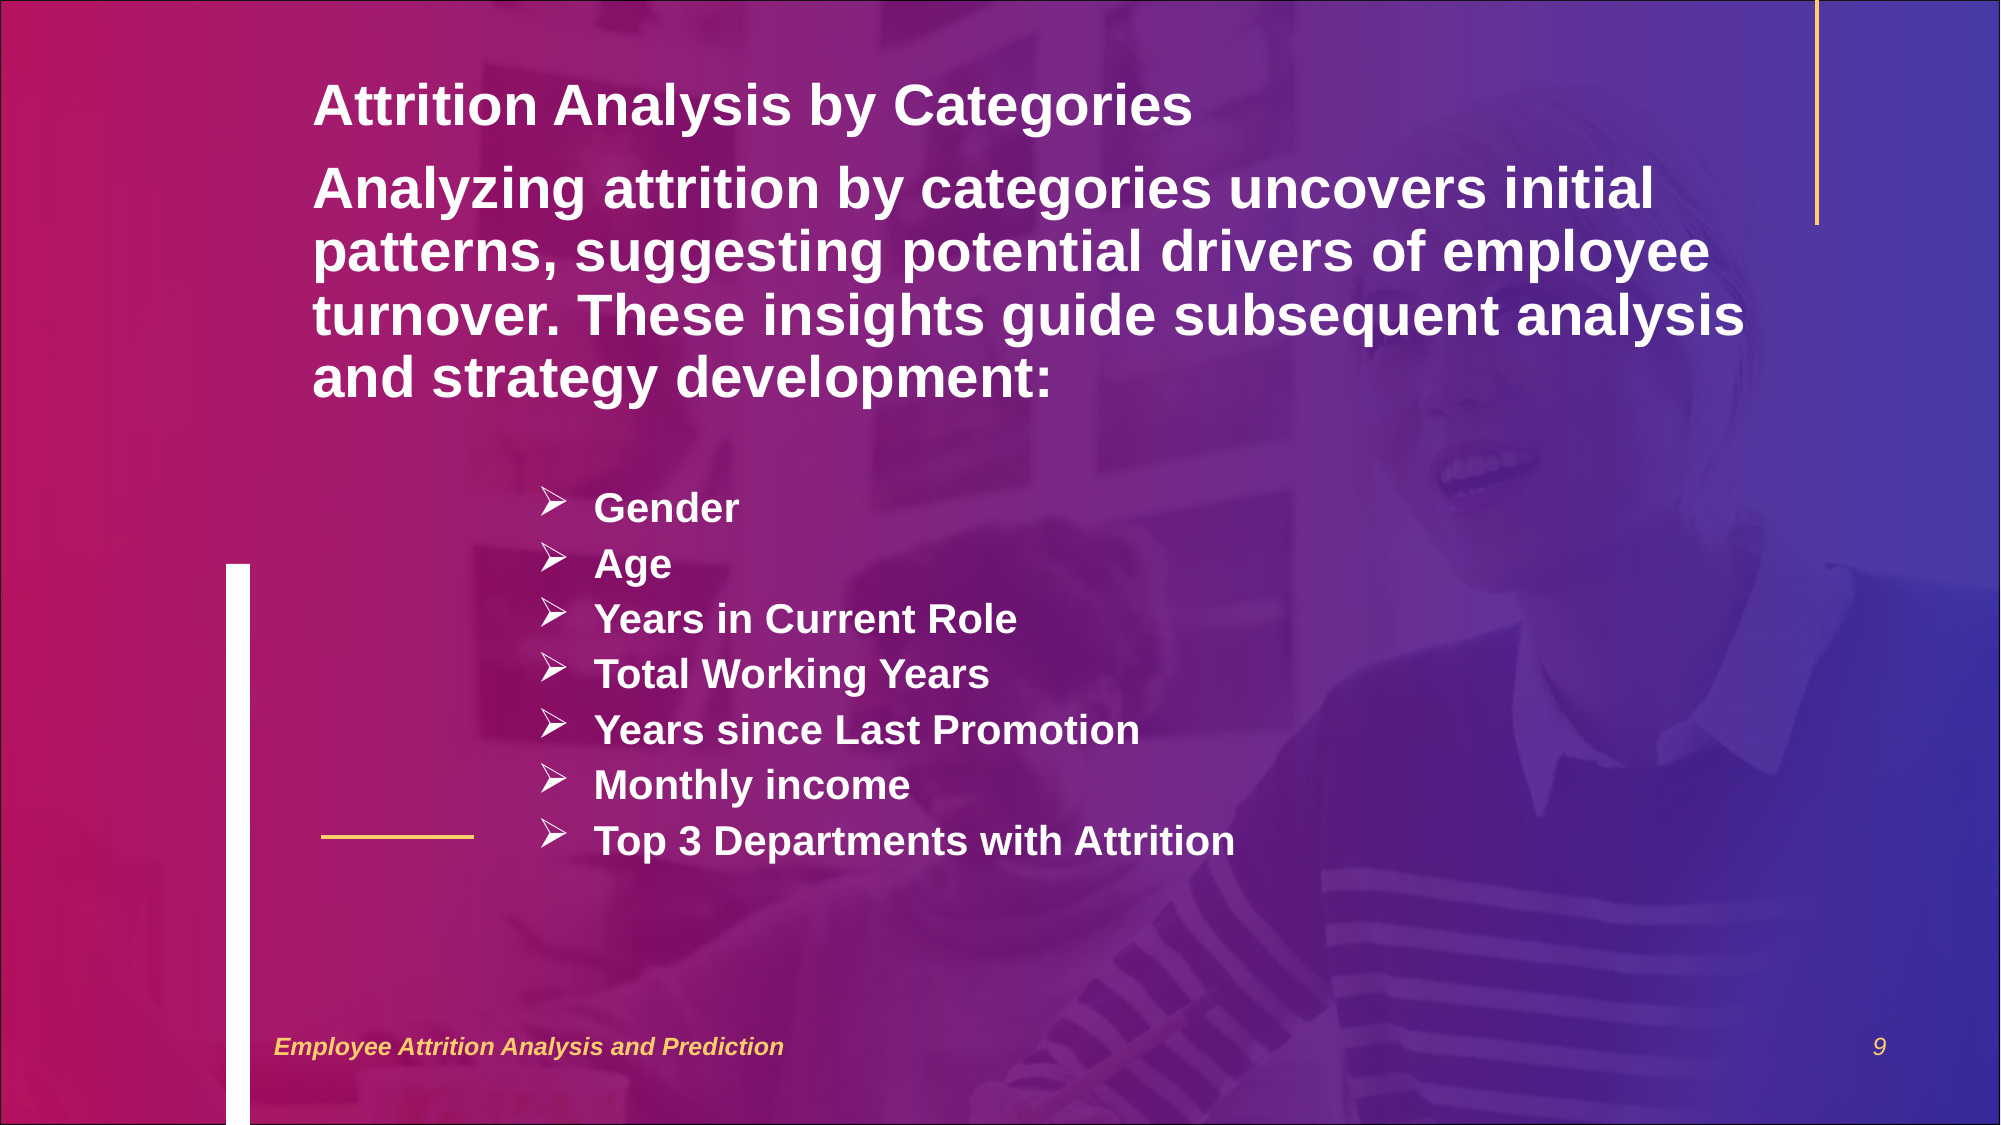

Attrition Analysis by Categories
Analyzing attrition by categories uncovers initial patterns, suggesting potential drivers of employee turnover. These insights guide subsequent analysis and strategy development:

Gender
Age
Years in Current Role
Total Working Years
Years since Last Promotion
Monthly income
Top 3 Departments with Attrition
Employee Attrition Analysis and Prediction
9